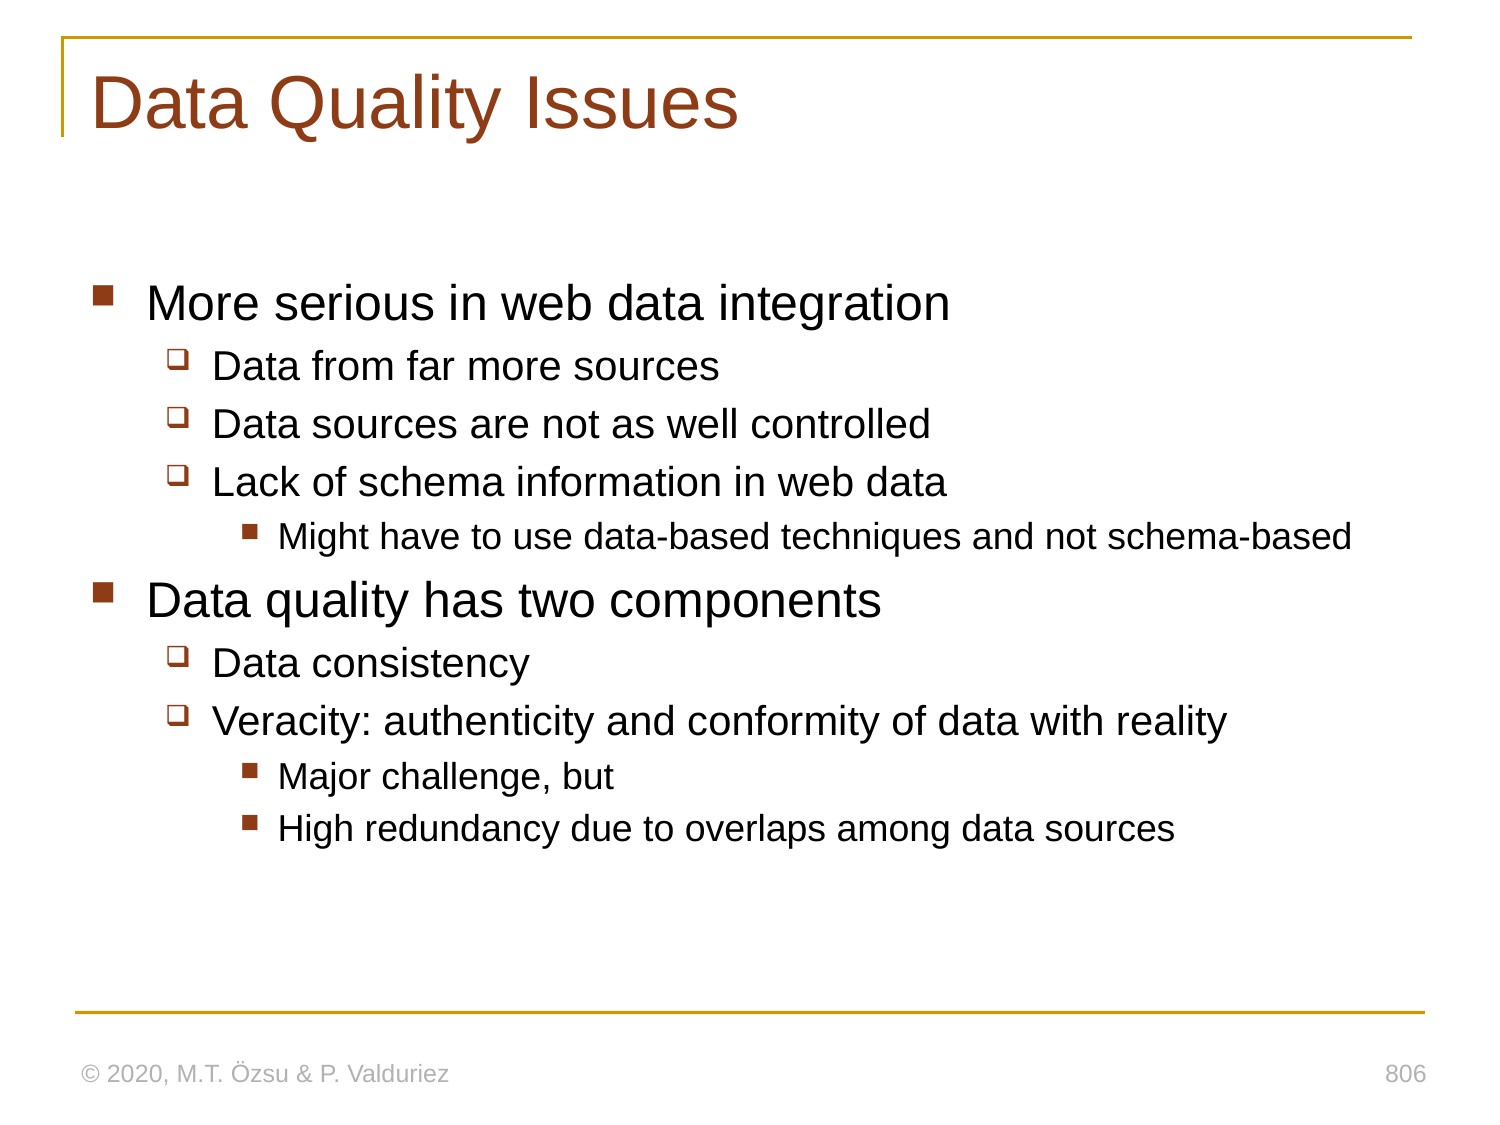

# Data Quality Issues
More serious in web data integration
Data from far more sources
Data sources are not as well controlled
Lack of schema information in web data
Might have to use data-based techniques and not schema-based
Data quality has two components
Data consistency
Veracity: authenticity and conformity of data with reality
Major challenge, but
High redundancy due to overlaps among data sources
© 2020, M.T. Özsu & P. Valduriez
806